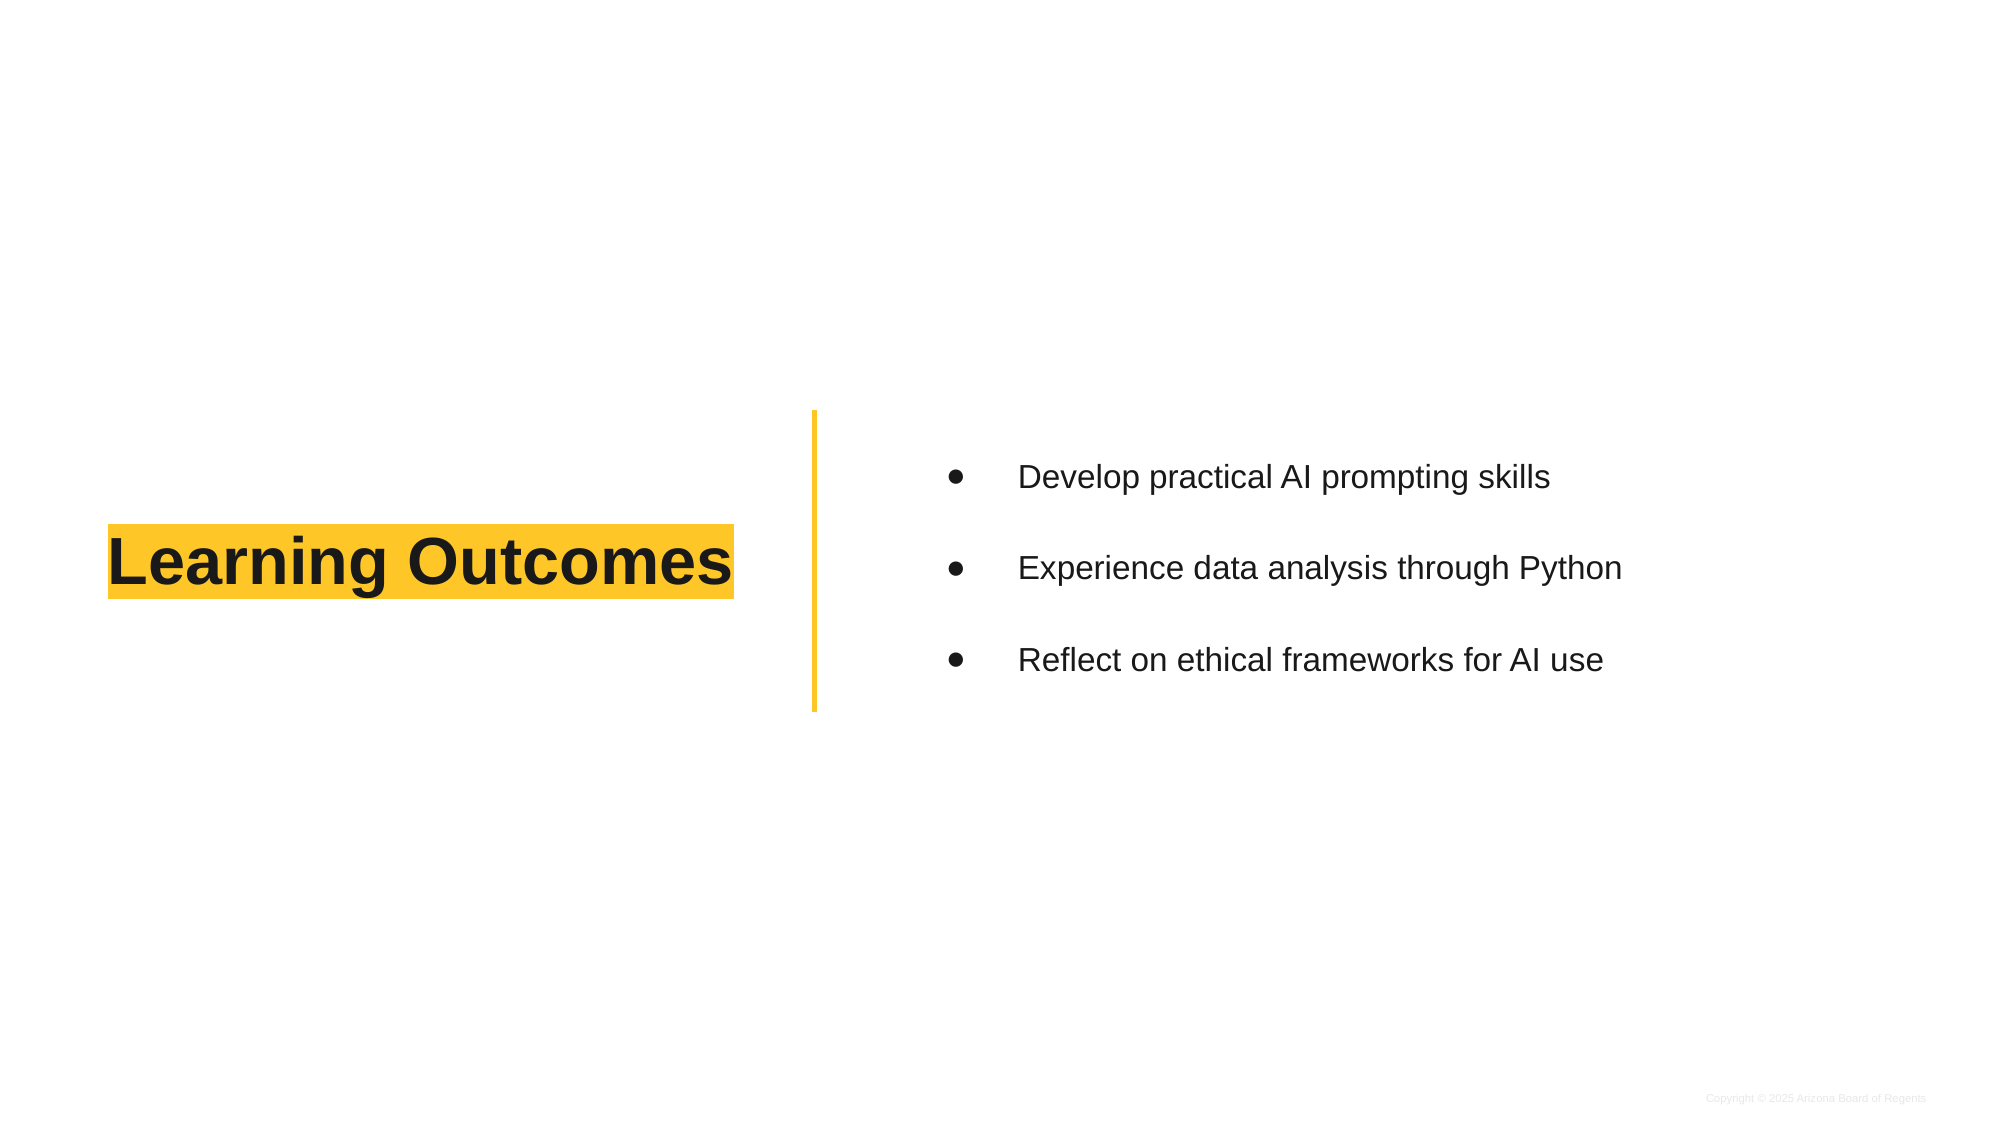

# Learning Outcomes
Develop practical AI prompting skills

Experience data analysis through Python

Reflect on ethical frameworks for AI use